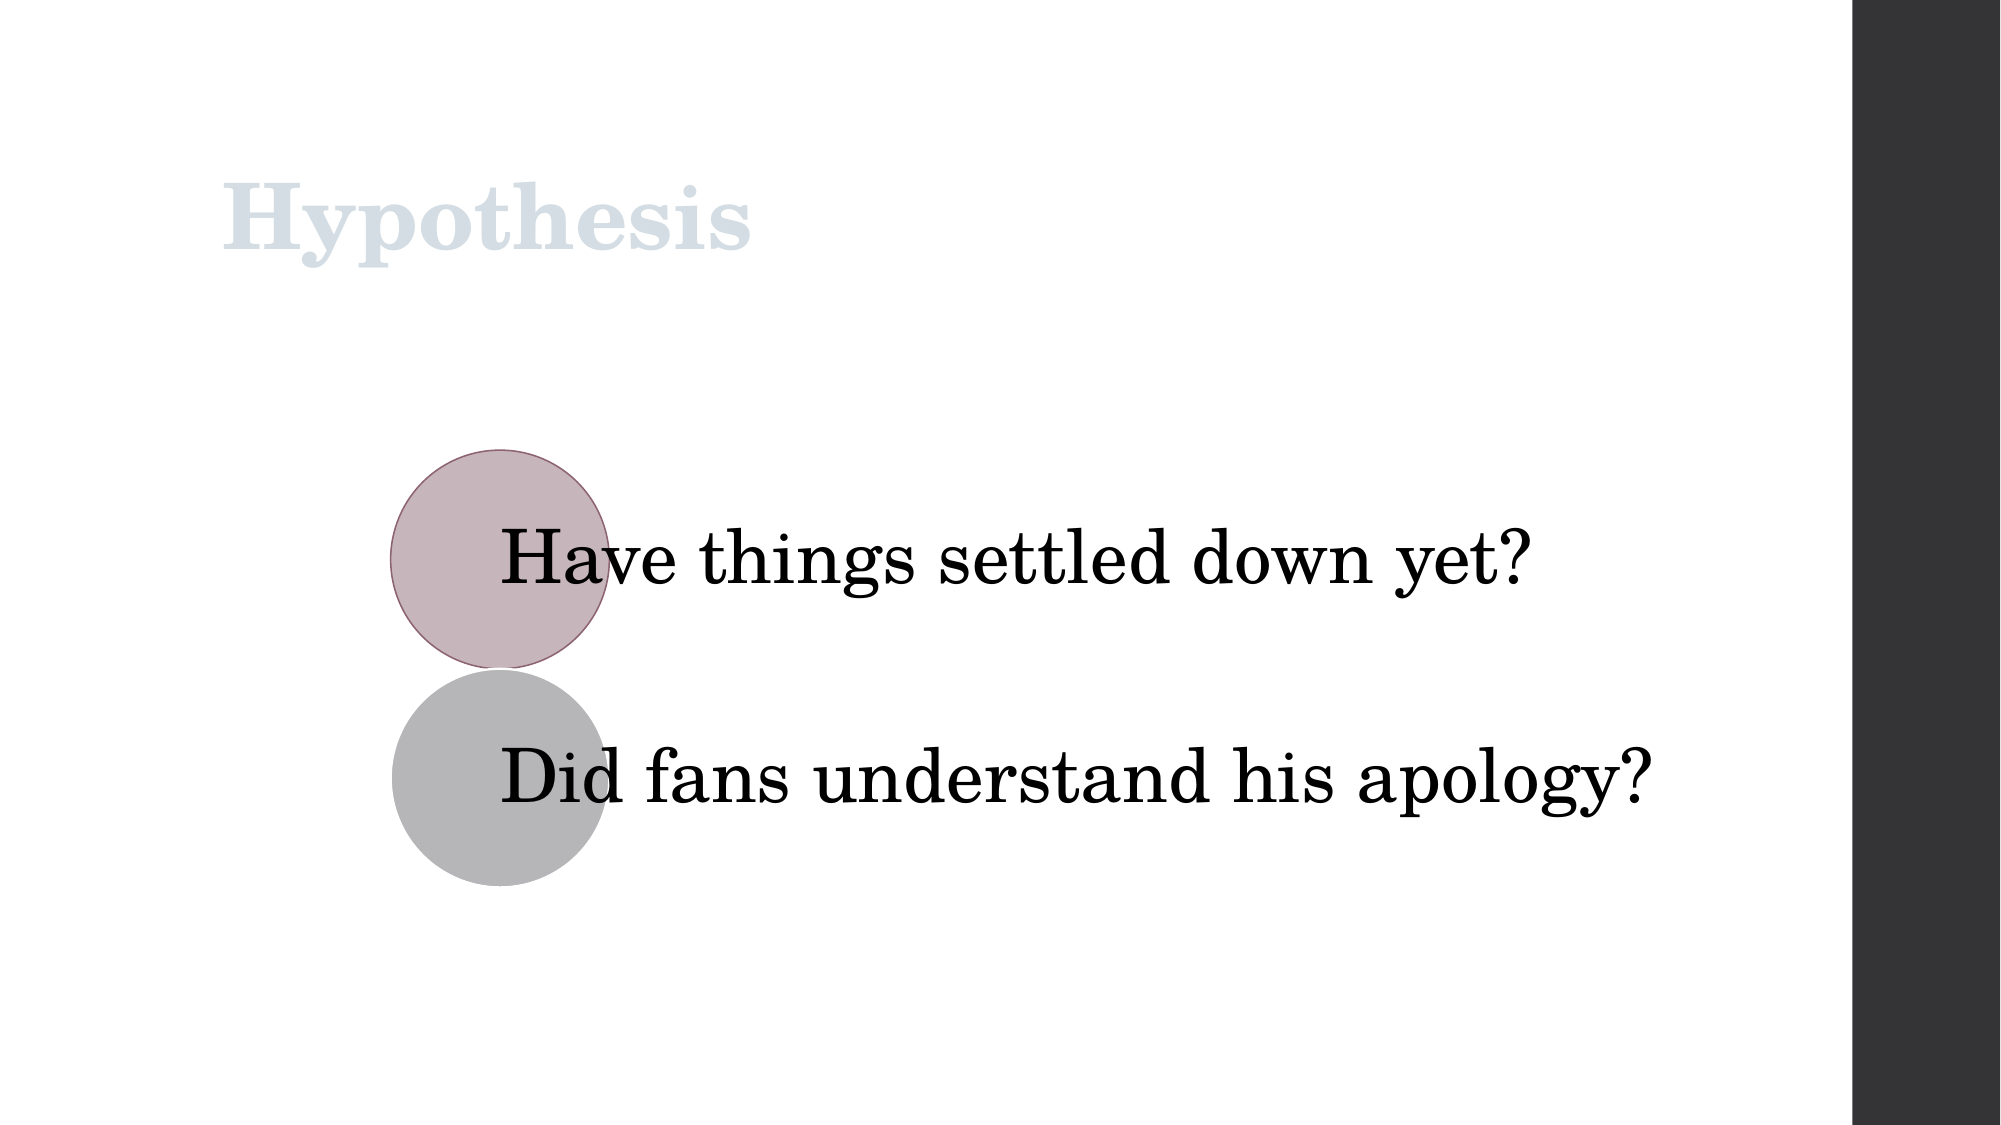

# Hypothesis
Have things settled down yet?
Did fans understand his apology?